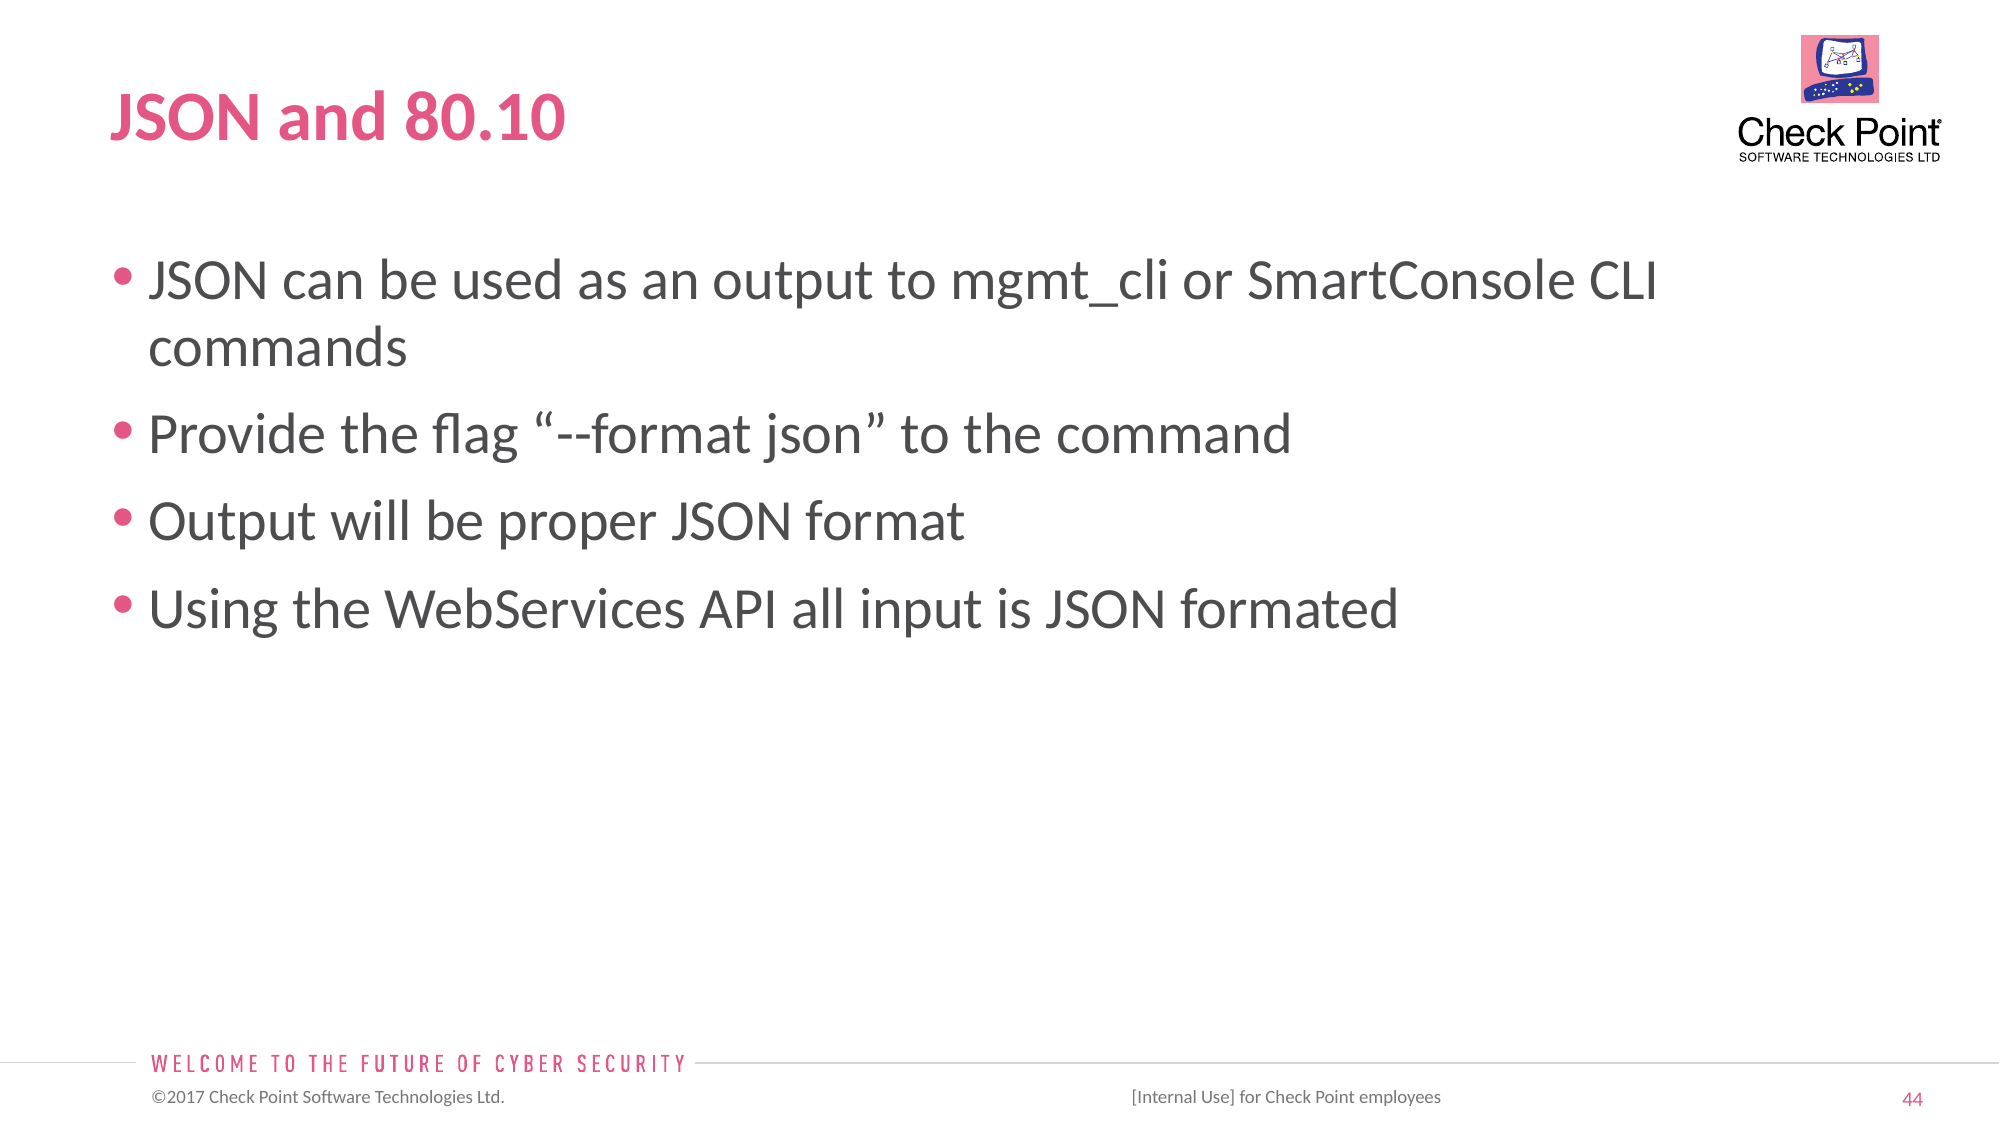

# JSON and 80.10
JSON can be used as an output to mgmt_cli or SmartConsole CLI commands
Provide the flag “--format json” to the command
Output will be proper JSON format
Using the WebServices API all input is JSON formated

 [Internal Use] for Check Point employees​